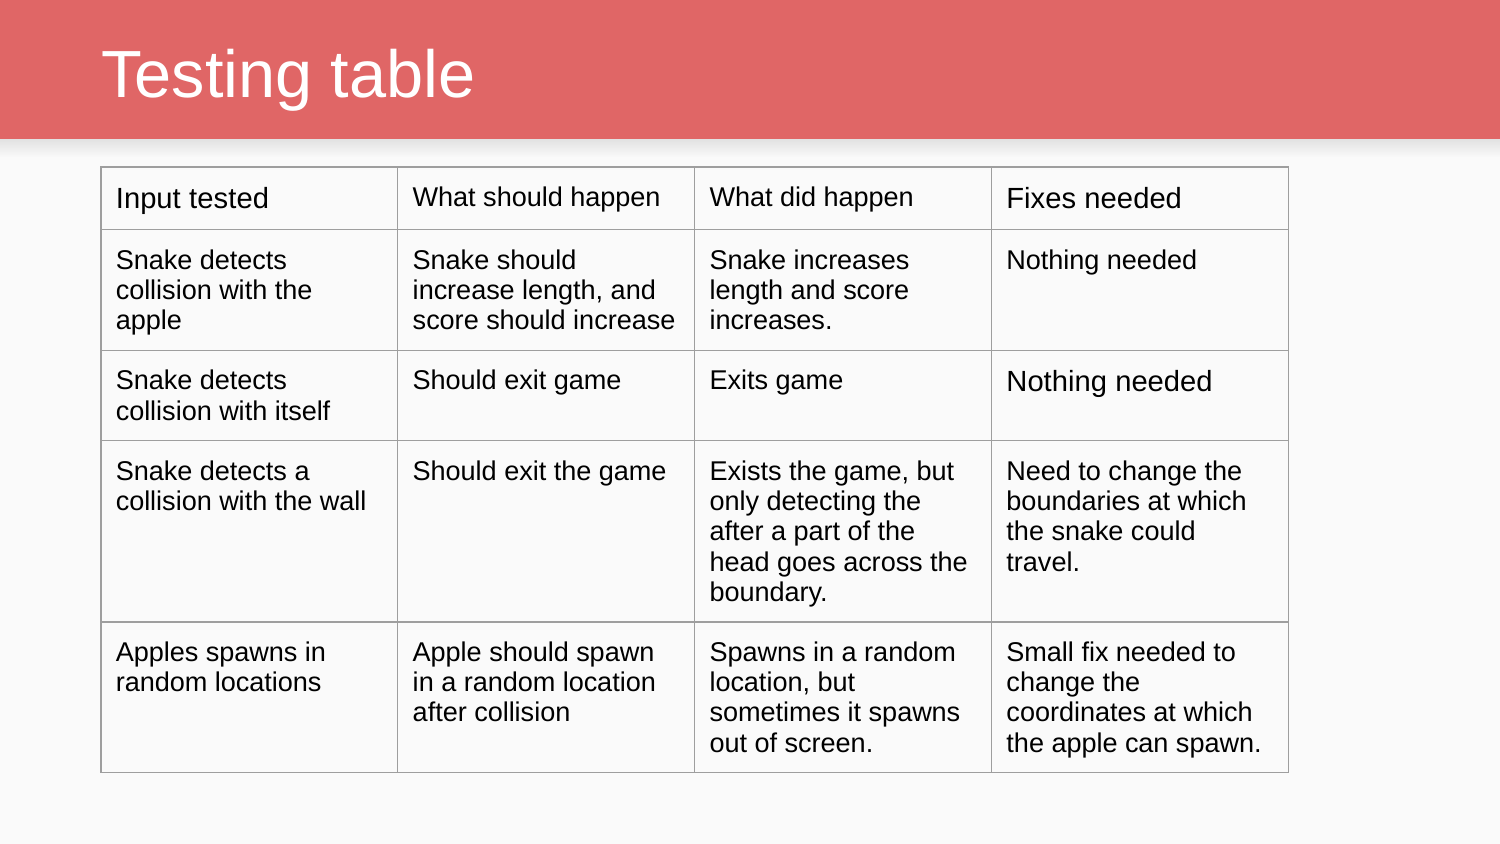

# Testing table
| Input tested | What should happen | What did happen | Fixes needed |
| --- | --- | --- | --- |
| Snake detects collision with the apple | Snake should increase length, and score should increase | Snake increases length and score increases. | Nothing needed |
| Snake detects collision with itself | Should exit game | Exits game | Nothing needed |
| Snake detects a collision with the wall | Should exit the game | Exists the game, but only detecting the after a part of the head goes across the boundary. | Need to change the boundaries at which the snake could travel. |
| Apples spawns in random locations | Apple should spawn in a random location after collision | Spawns in a random location, but sometimes it spawns out of screen. | Small fix needed to change the coordinates at which the apple can spawn. |